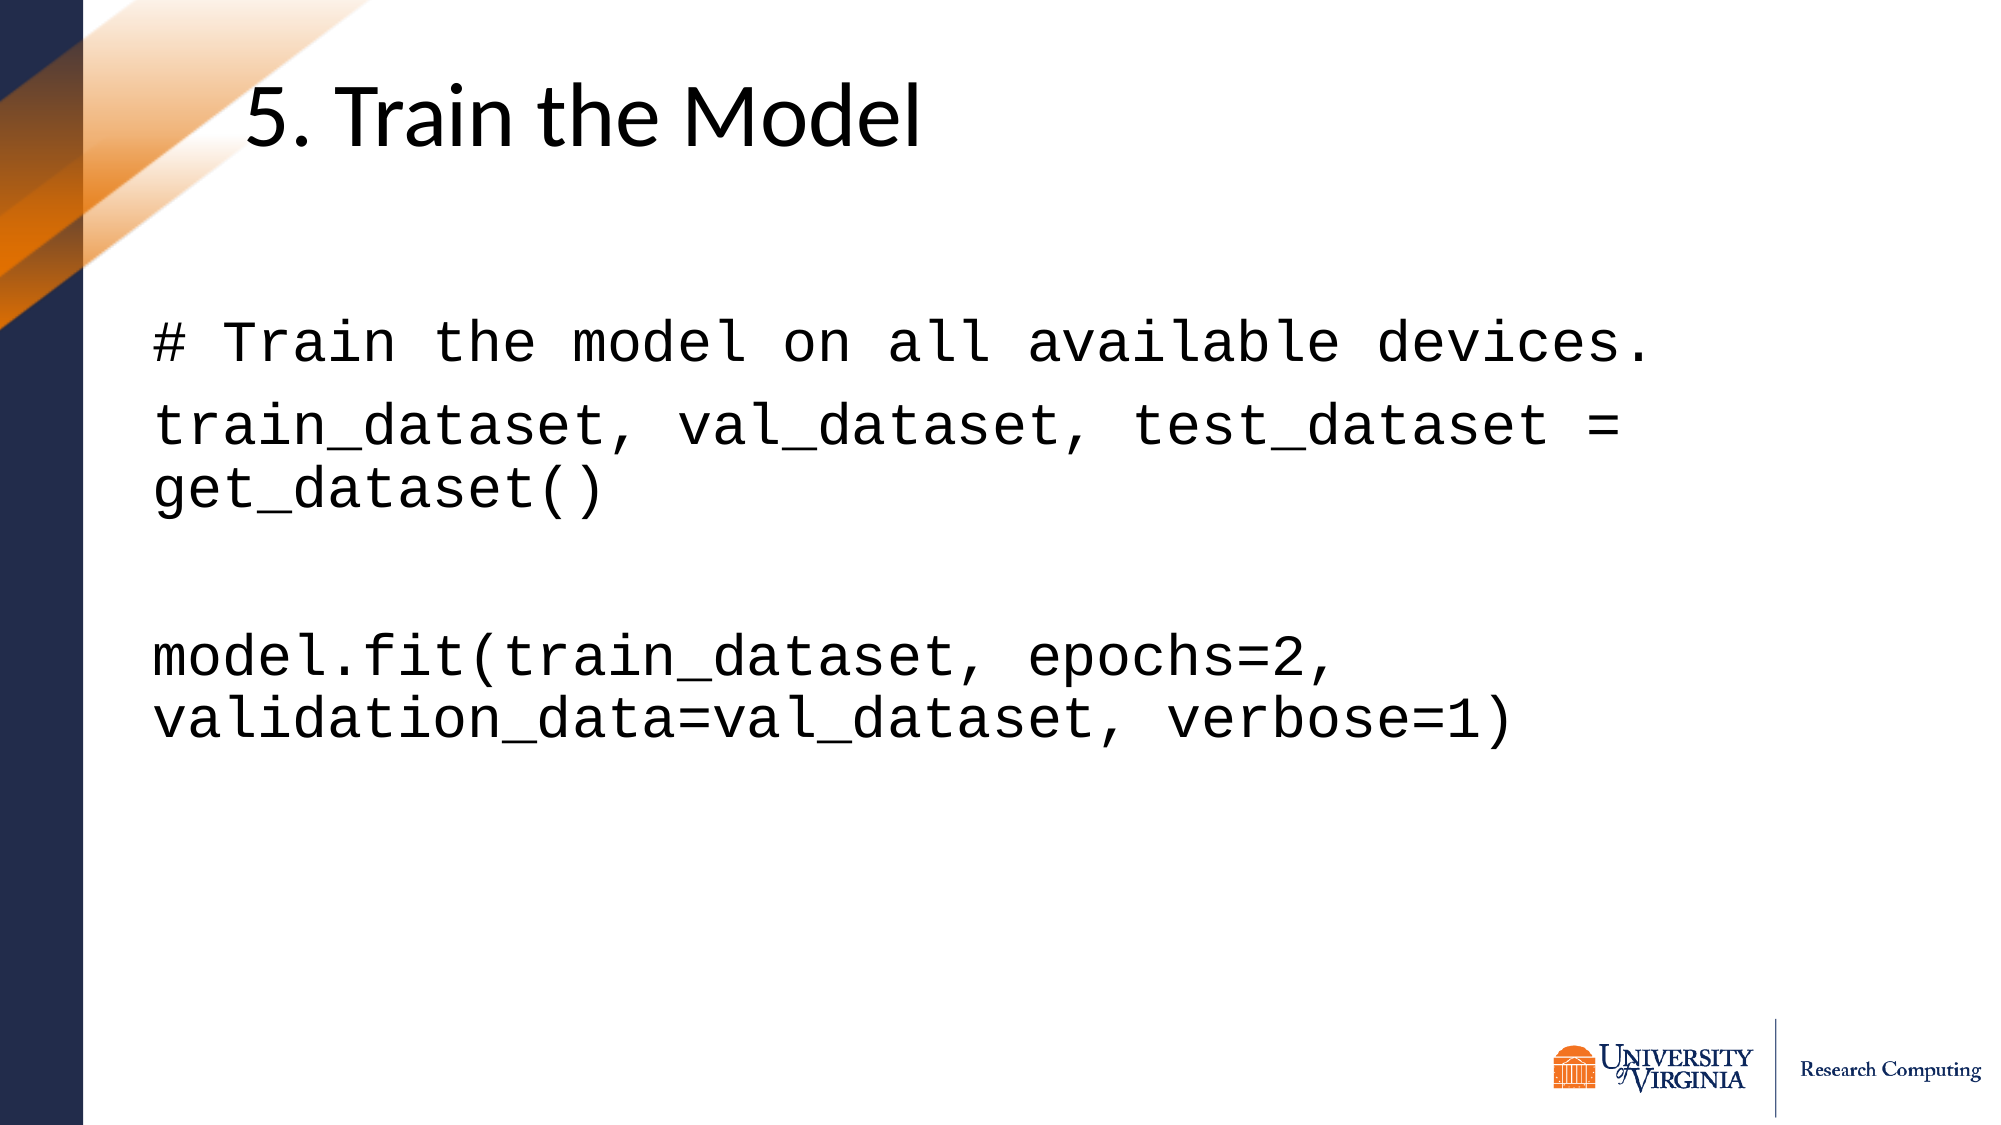

# 5. Train the Model
# Train the model on all available devices.
train_dataset, val_dataset, test_dataset = get_dataset()

model.fit(train_dataset, epochs=2, validation_data=val_dataset, verbose=1)